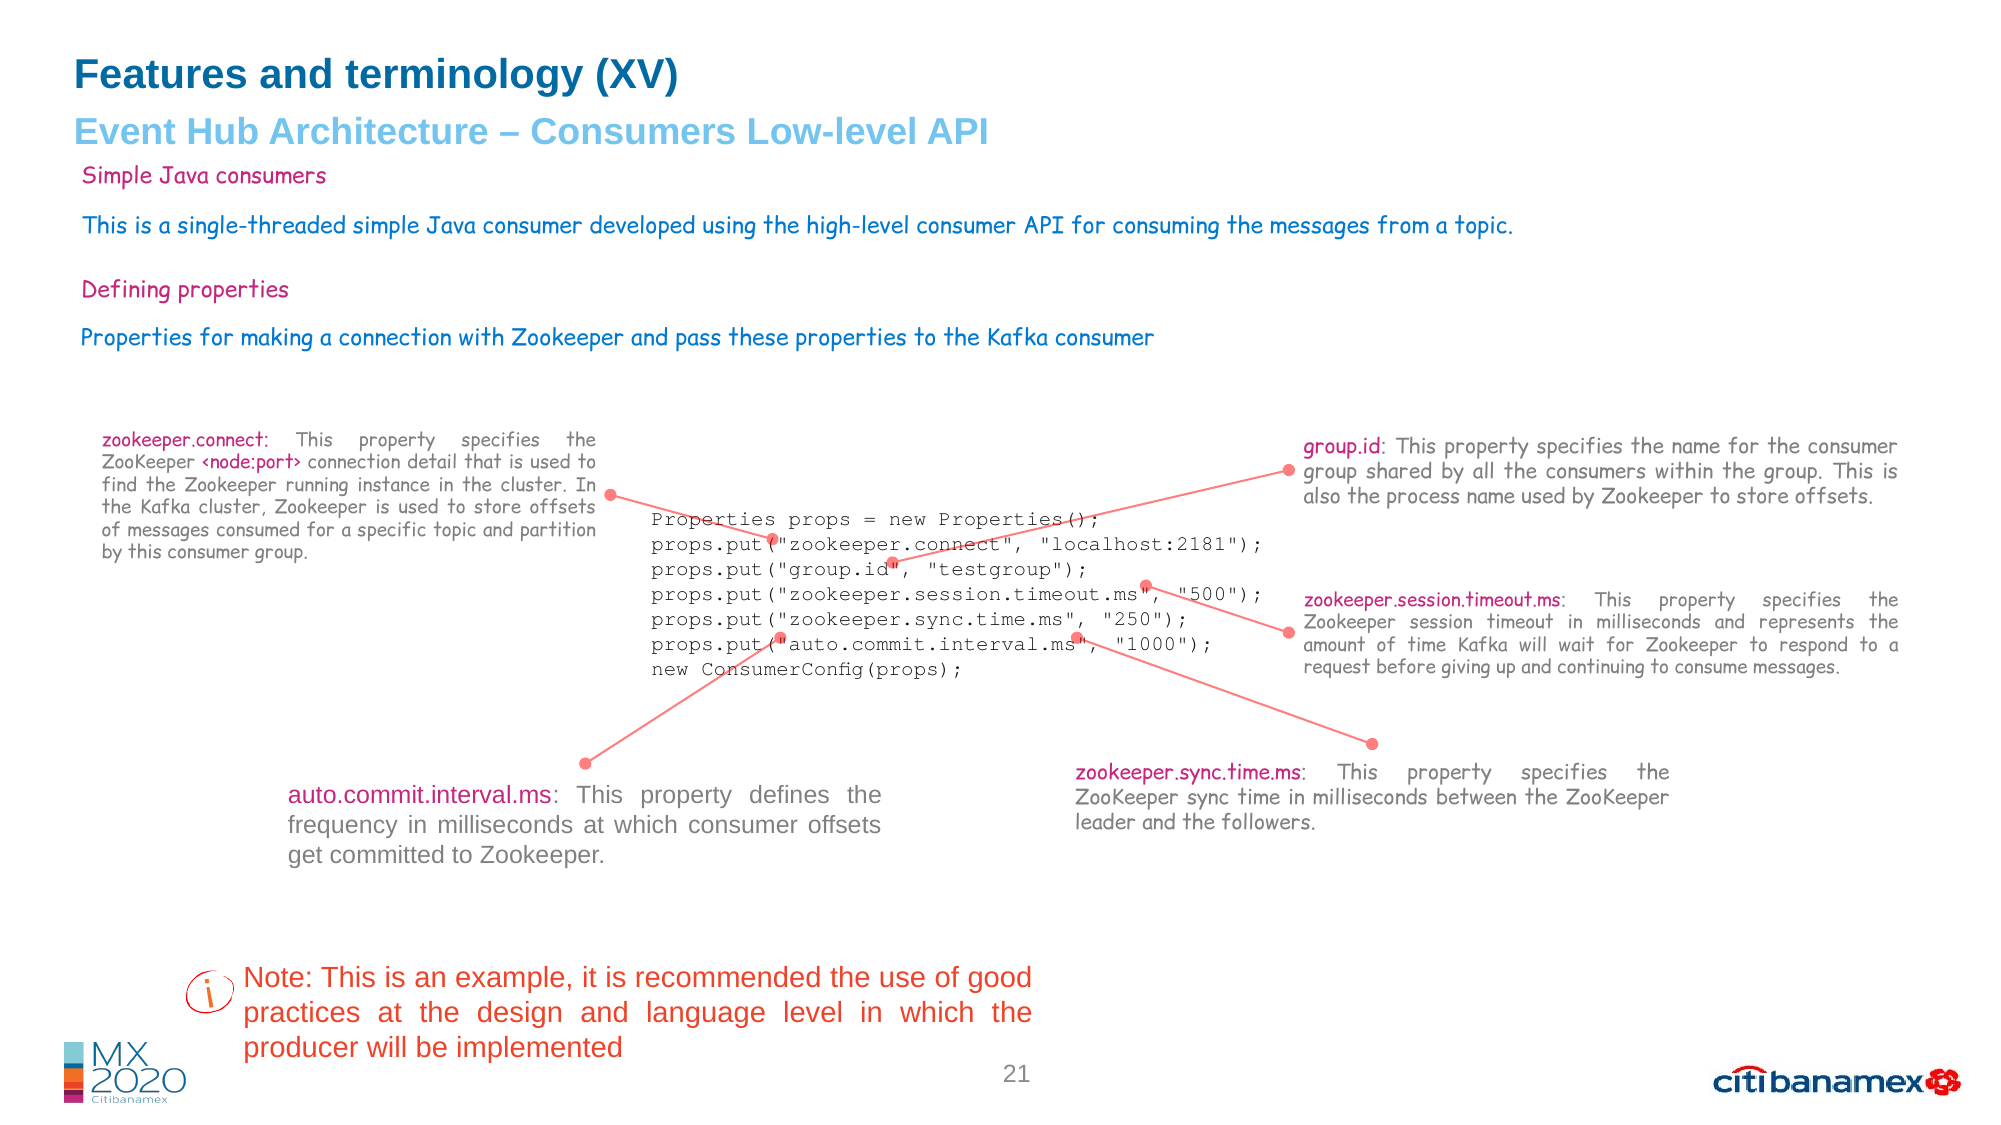

Features and terminology (XV)
Event Hub Architecture – Consumers Low-level API
Simple Java consumers
This is a single-threaded simple Java consumer developed using the high-level consumer API for consuming the messages from a topic.
Defining properties
Properties for making a connection with Zookeeper and pass these properties to the Kafka consumer
zookeeper.connect: This property specifies the ZooKeeper <node:port> connection detail that is used to find the Zookeeper running instance in the cluster. In the Kafka cluster, Zookeeper is used to store offsets of messages consumed for a specific topic and partition by this consumer group.
group.id: This property specifies the name for the consumer group shared by all the consumers within the group. This is also the process name used by Zookeeper to store offsets.
Properties props = new Properties();
props.put("zookeeper.connect", "localhost:2181");
props.put("group.id", "testgroup");
props.put("zookeeper.session.timeout.ms", "500");
props.put("zookeeper.sync.time.ms", "250");
props.put("auto.commit.interval.ms", "1000");
new ConsumerConfig(props);
zookeeper.session.timeout.ms: This property specifies the Zookeeper session timeout in milliseconds and represents the amount of time Kafka will wait for Zookeeper to respond to a request before giving up and continuing to consume messages.
zookeeper.sync.time.ms: This property specifies the ZooKeeper sync time in milliseconds between the ZooKeeper leader and the followers.
auto.commit.interval.ms: This property defines the frequency in milliseconds at which consumer offsets get committed to Zookeeper.
Note: This is an example, it is recommended the use of good practices at the design and language level in which the producer will be implemented
 ¡